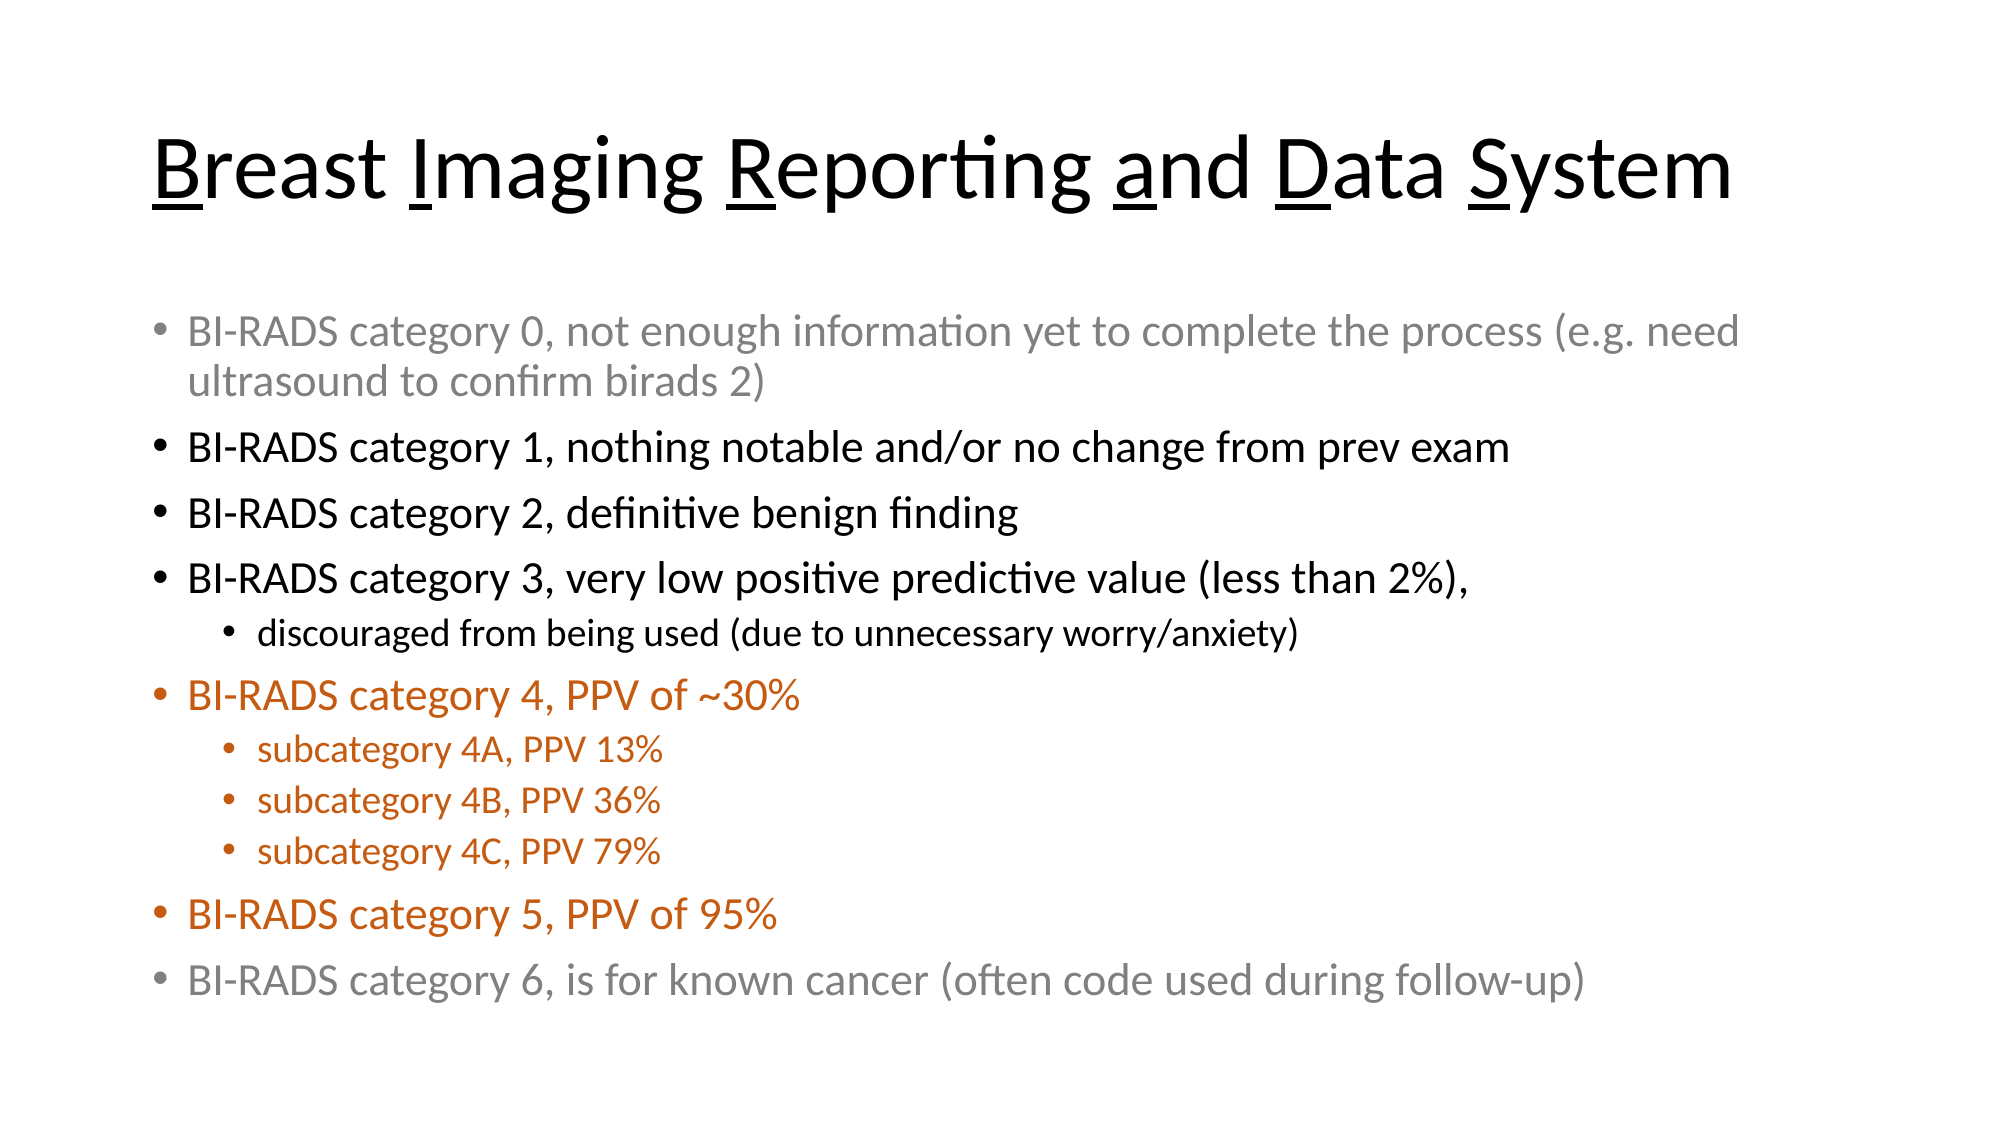

# Breast Imaging Reporting and Data System
BI-RADS category 0, not enough information yet to complete the process (e.g. need ultrasound to confirm birads 2)
BI-RADS category 1, nothing notable and/or no change from prev exam
BI-RADS category 2, definitive benign finding
BI-RADS category 3, very low positive predictive value (less than 2%),
discouraged from being used (due to unnecessary worry/anxiety)
BI-RADS category 4, PPV of ~30%
subcategory 4A, PPV 13%
subcategory 4B, PPV 36%
subcategory 4C, PPV 79%
BI-RADS category 5, PPV of 95%
BI-RADS category 6, is for known cancer (often code used during follow-up)